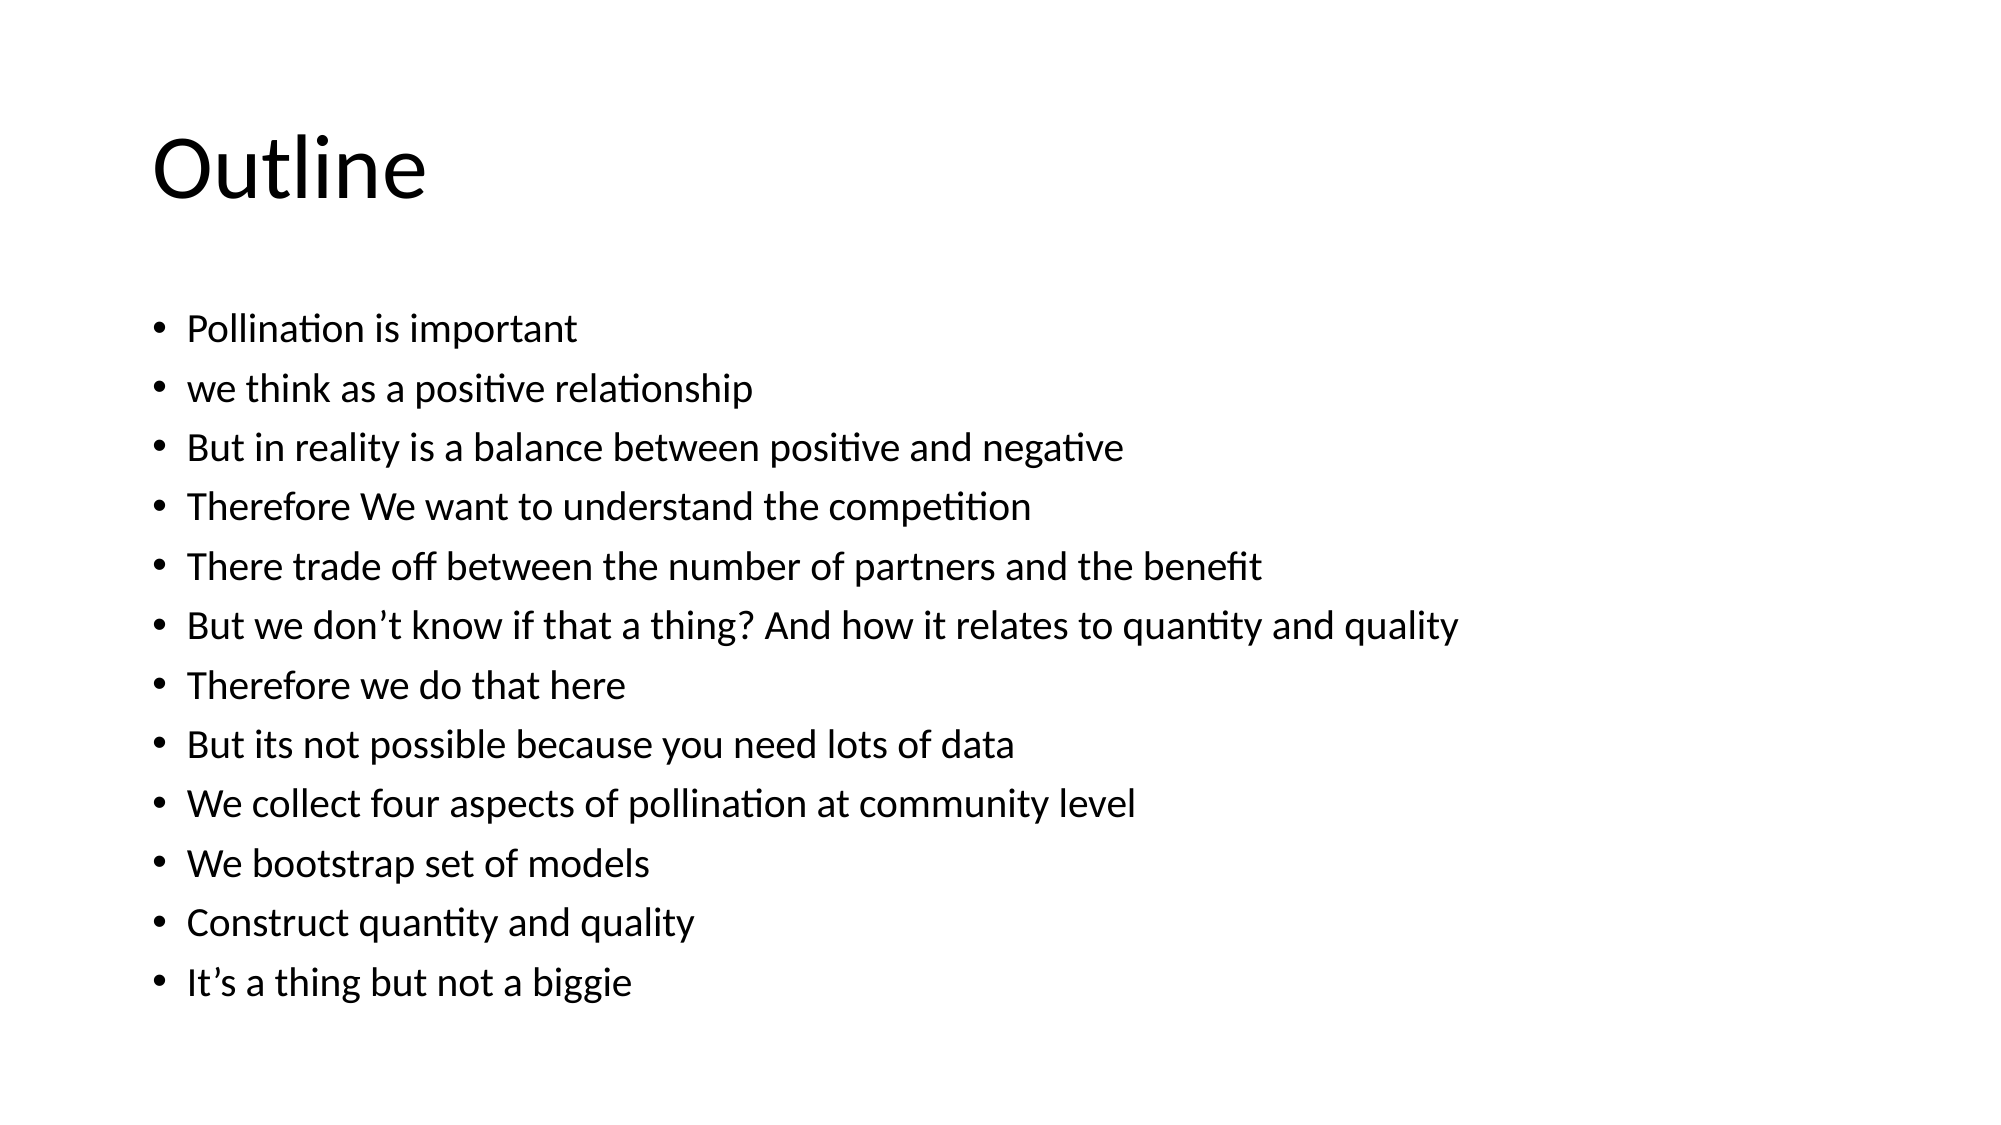

# Outline
Pollination is important
we think as a positive relationship
But in reality is a balance between positive and negative
Therefore We want to understand the competition
There trade off between the number of partners and the benefit
But we don’t know if that a thing? And how it relates to quantity and quality
Therefore we do that here
But its not possible because you need lots of data
We collect four aspects of pollination at community level
We bootstrap set of models
Construct quantity and quality
It’s a thing but not a biggie